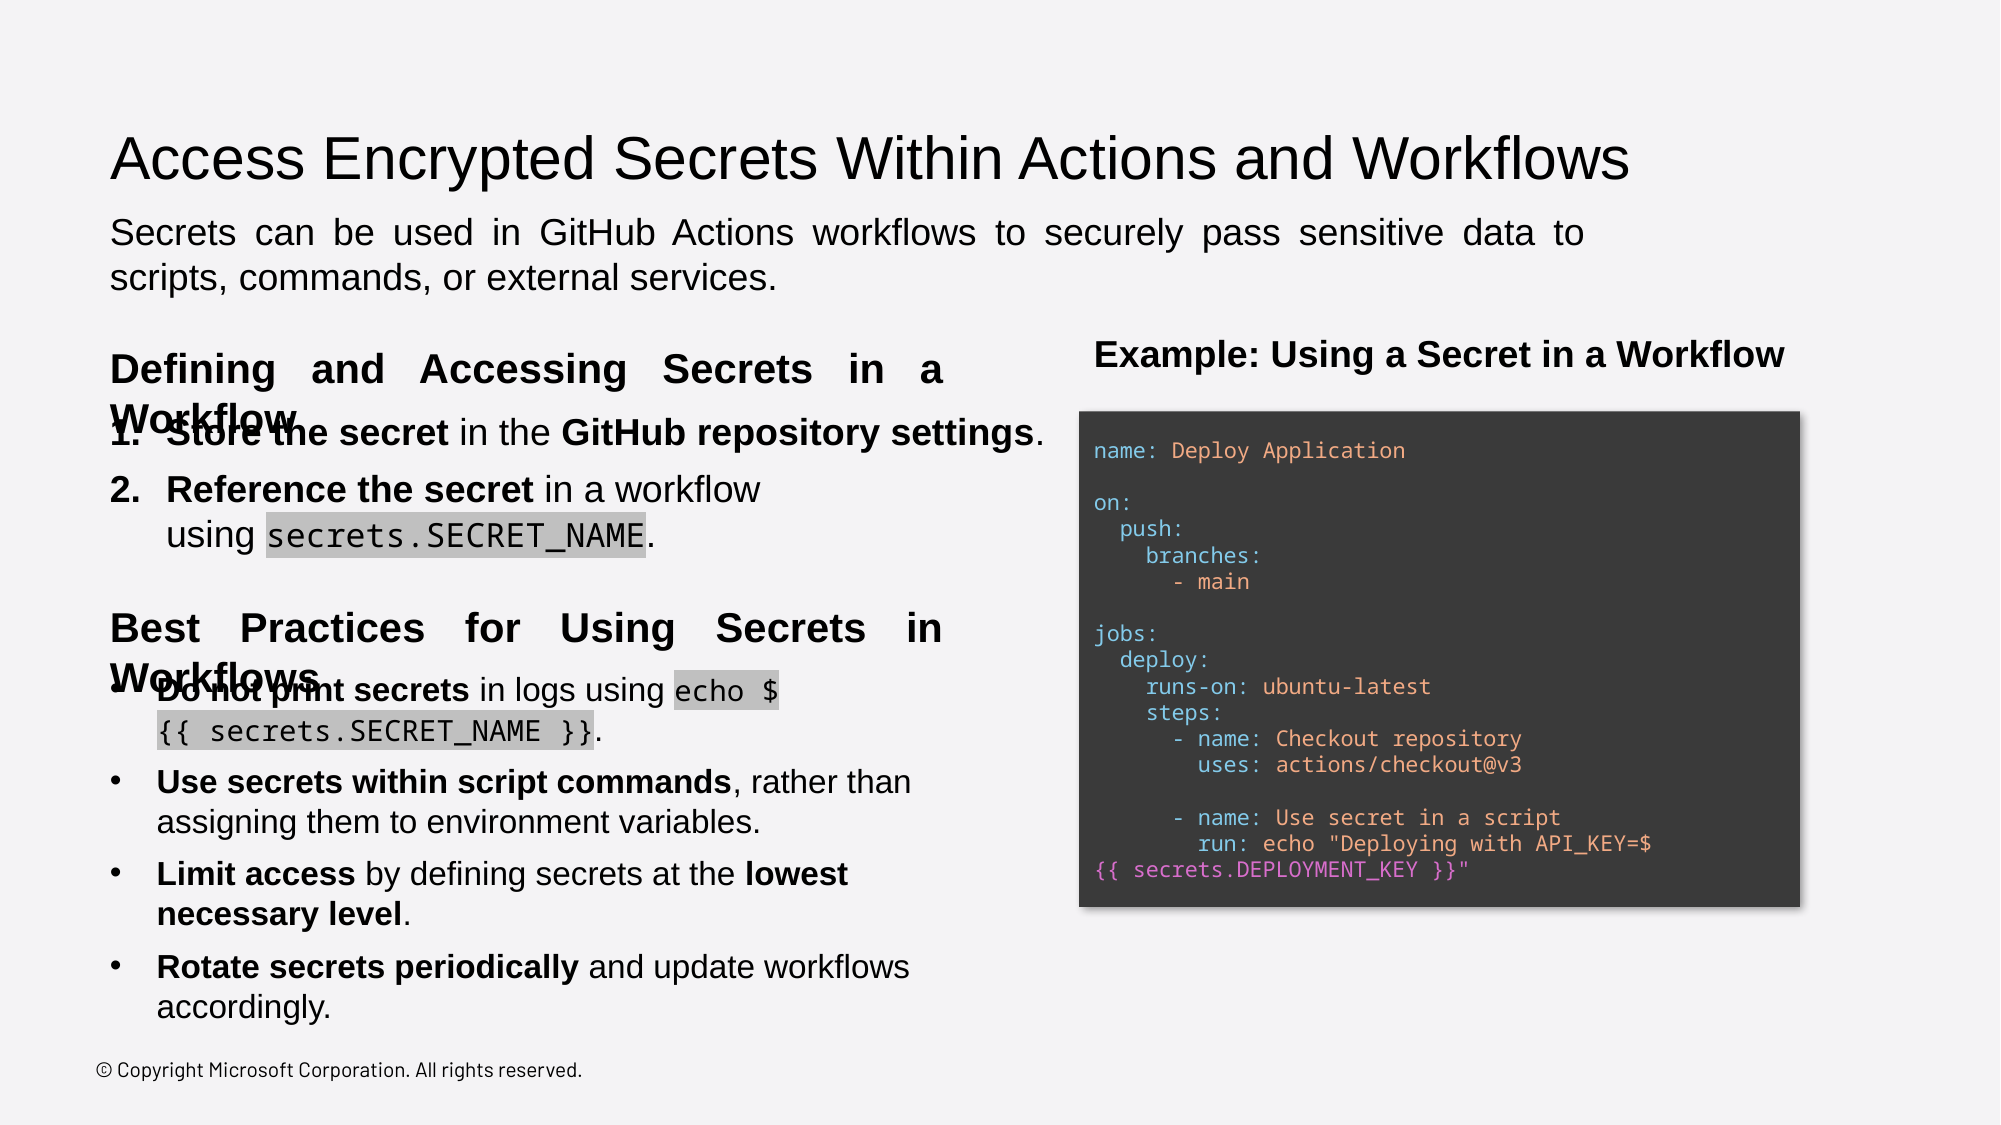

# Access Encrypted Secrets Within Actions and Workflows
Secrets can be used in GitHub Actions workflows to securely pass sensitive data to scripts, commands, or external services.
Example: Using a Secret in a Workflow
Defining and Accessing Secrets in a Workflow
Store the secret in the GitHub repository settings.
Reference the secret in a workflow using secrets.SECRET_NAME.
name: Deploy Application

on:
  push:
    branches:
      - main

jobs:
  deploy:
    runs-on: ubuntu-latest
    steps:
      - name: Checkout repository
        uses: actions/checkout@v3

      - name: Use secret in a script
        run: echo "Deploying with API_KEY=${{ secrets.DEPLOYMENT_KEY }}"
Best Practices for Using Secrets in Workflows
Do not print secrets in logs using echo ${{ secrets.SECRET_NAME }}.
Use secrets within script commands, rather than assigning them to environment variables.
Limit access by defining secrets at the lowest necessary level.
Rotate secrets periodically and update workflows accordingly.
© Copyright Microsoft Corporation. All rights reserved.